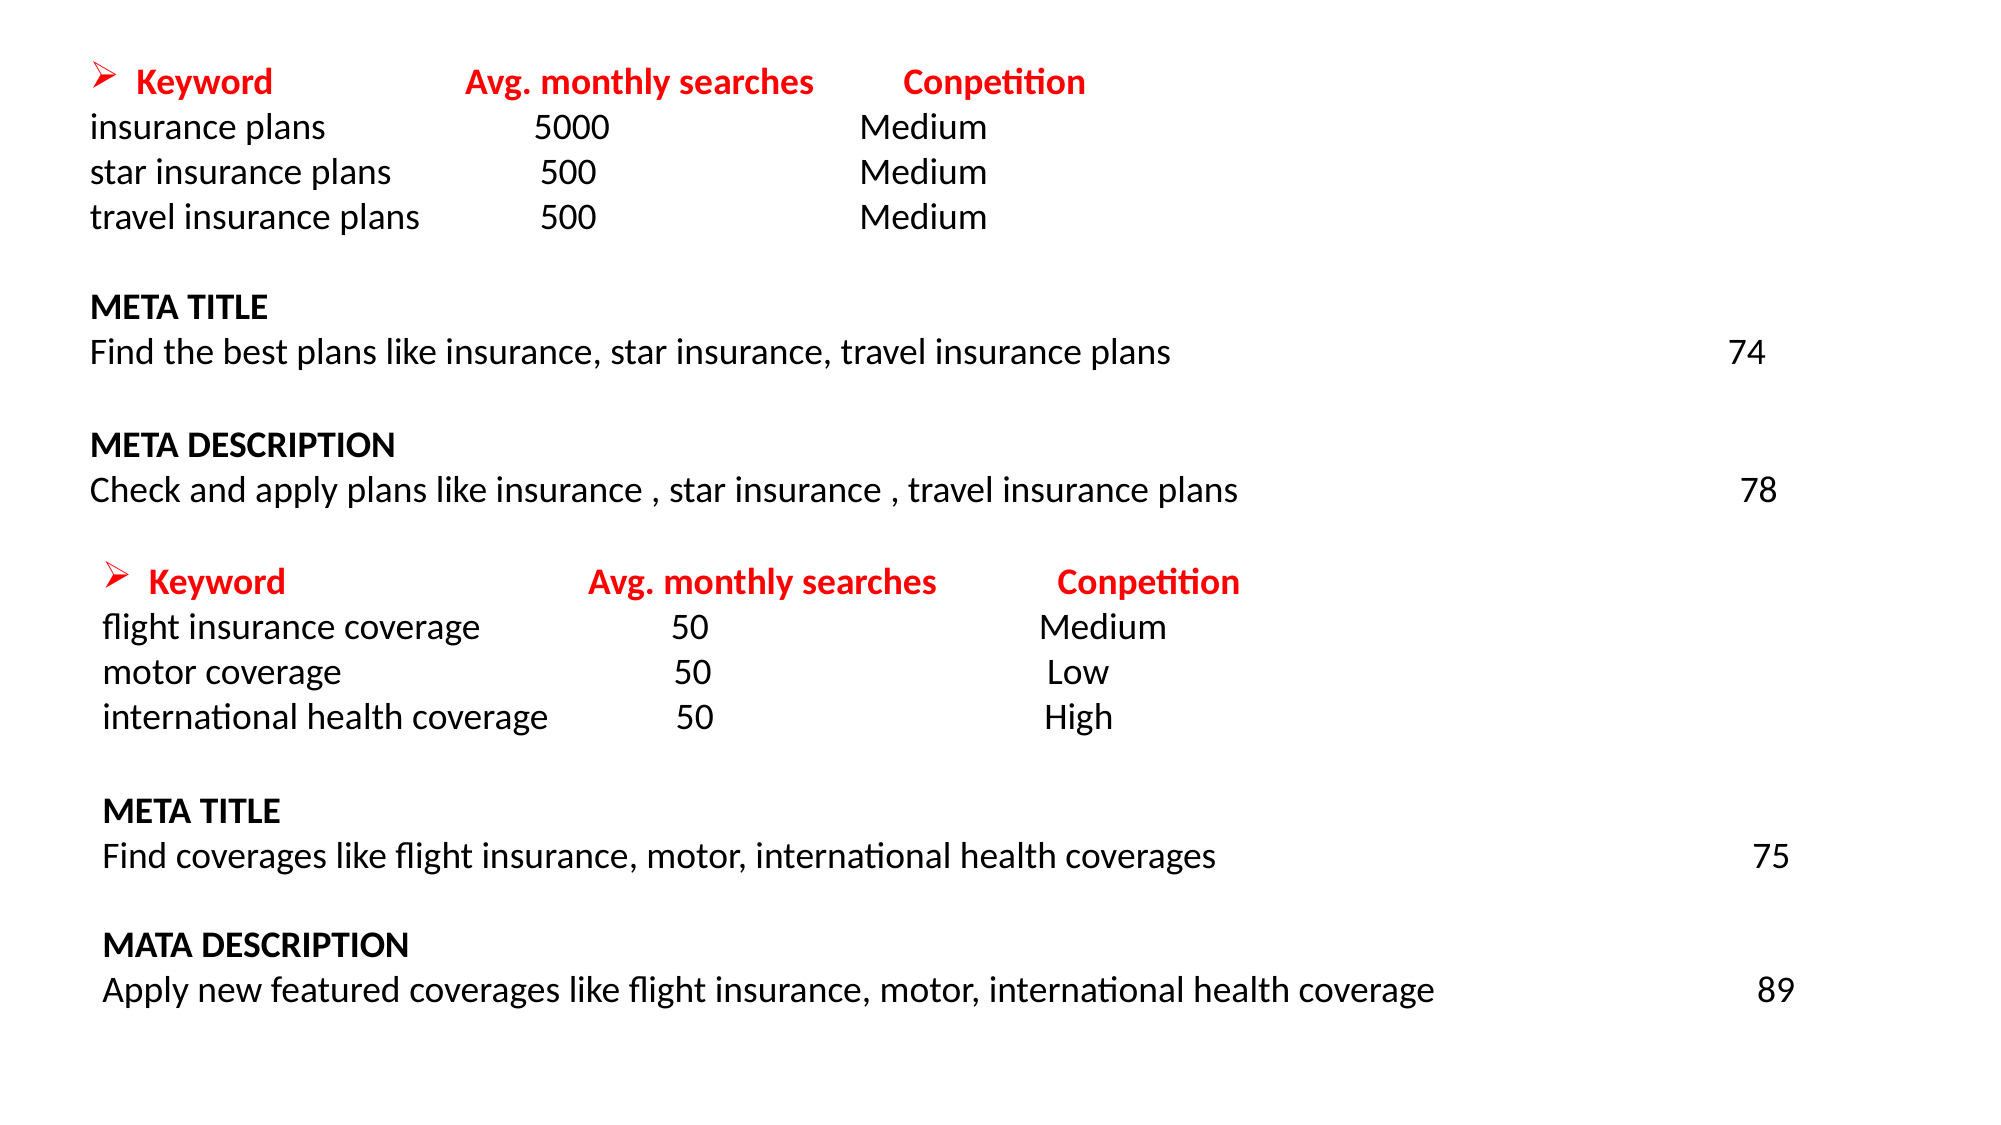

Keyword	                     Avg. monthly searches	  Conpetition
insurance plans	                 5000	                    Medium
star insurance plans	500	                    Medium
travel insurance plans	500	                    Medium
META TITLE
Find the best plans like insurance, star insurance, travel insurance plans		                                  74
META DESCRIPTION
Check and apply plans like insurance , star insurance , travel insurance plans				78
Keyword	                                  Avg. monthly searches	 Conpetition
flight insurance coverage	              50	                      Medium
motor coverage	                                50	                       Low
international health coverage               50                                       High
META TITLE
Find coverages like flight insurance, motor, international health coverages				75
MATA DESCRIPTION
Apply new featured coverages like flight insurance, motor, international health coverage                                      89